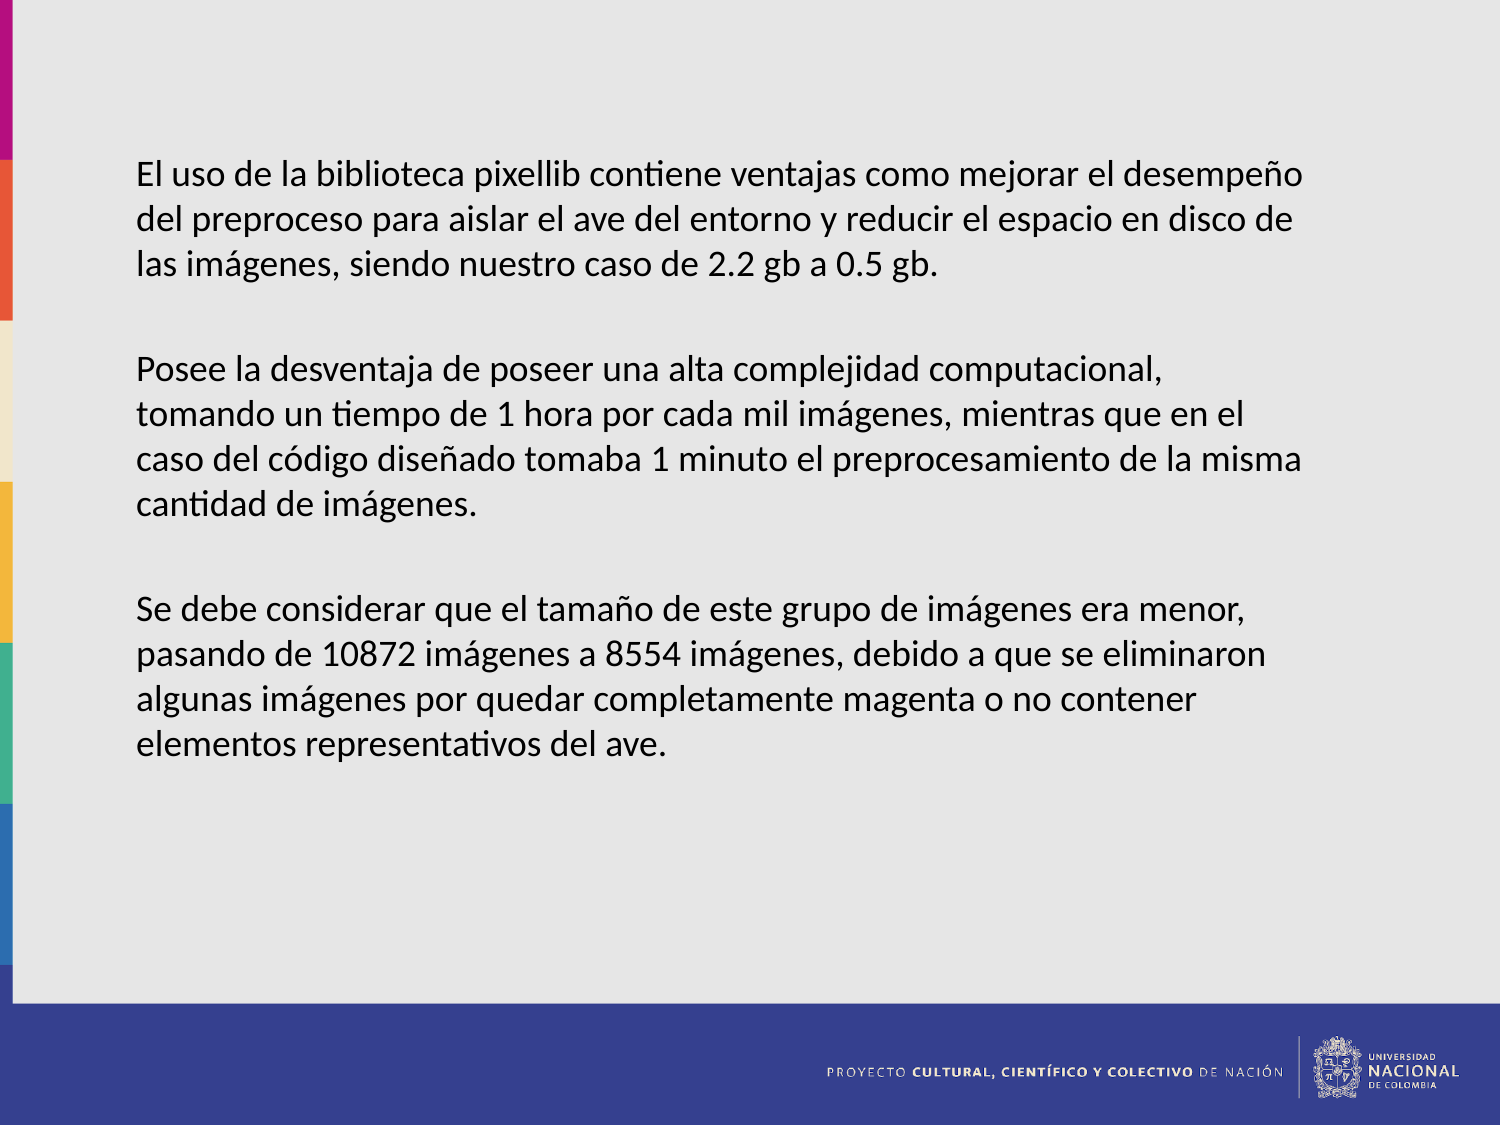

El uso de la biblioteca pixellib contiene ventajas como mejorar el desempeño del preproceso para aislar el ave del entorno y reducir el espacio en disco de las imágenes, siendo nuestro caso de 2.2 gb a 0.5 gb.

Posee la desventaja de poseer una alta complejidad computacional, tomando un tiempo de 1 hora por cada mil imágenes, mientras que en el caso del código diseñado tomaba 1 minuto el preprocesamiento de la misma cantidad de imágenes.

Se debe considerar que el tamaño de este grupo de imágenes era menor, pasando de 10872 imágenes a 8554 imágenes, debido a que se eliminaron algunas imágenes por quedar completamente magenta o no contener elementos representativos del ave.